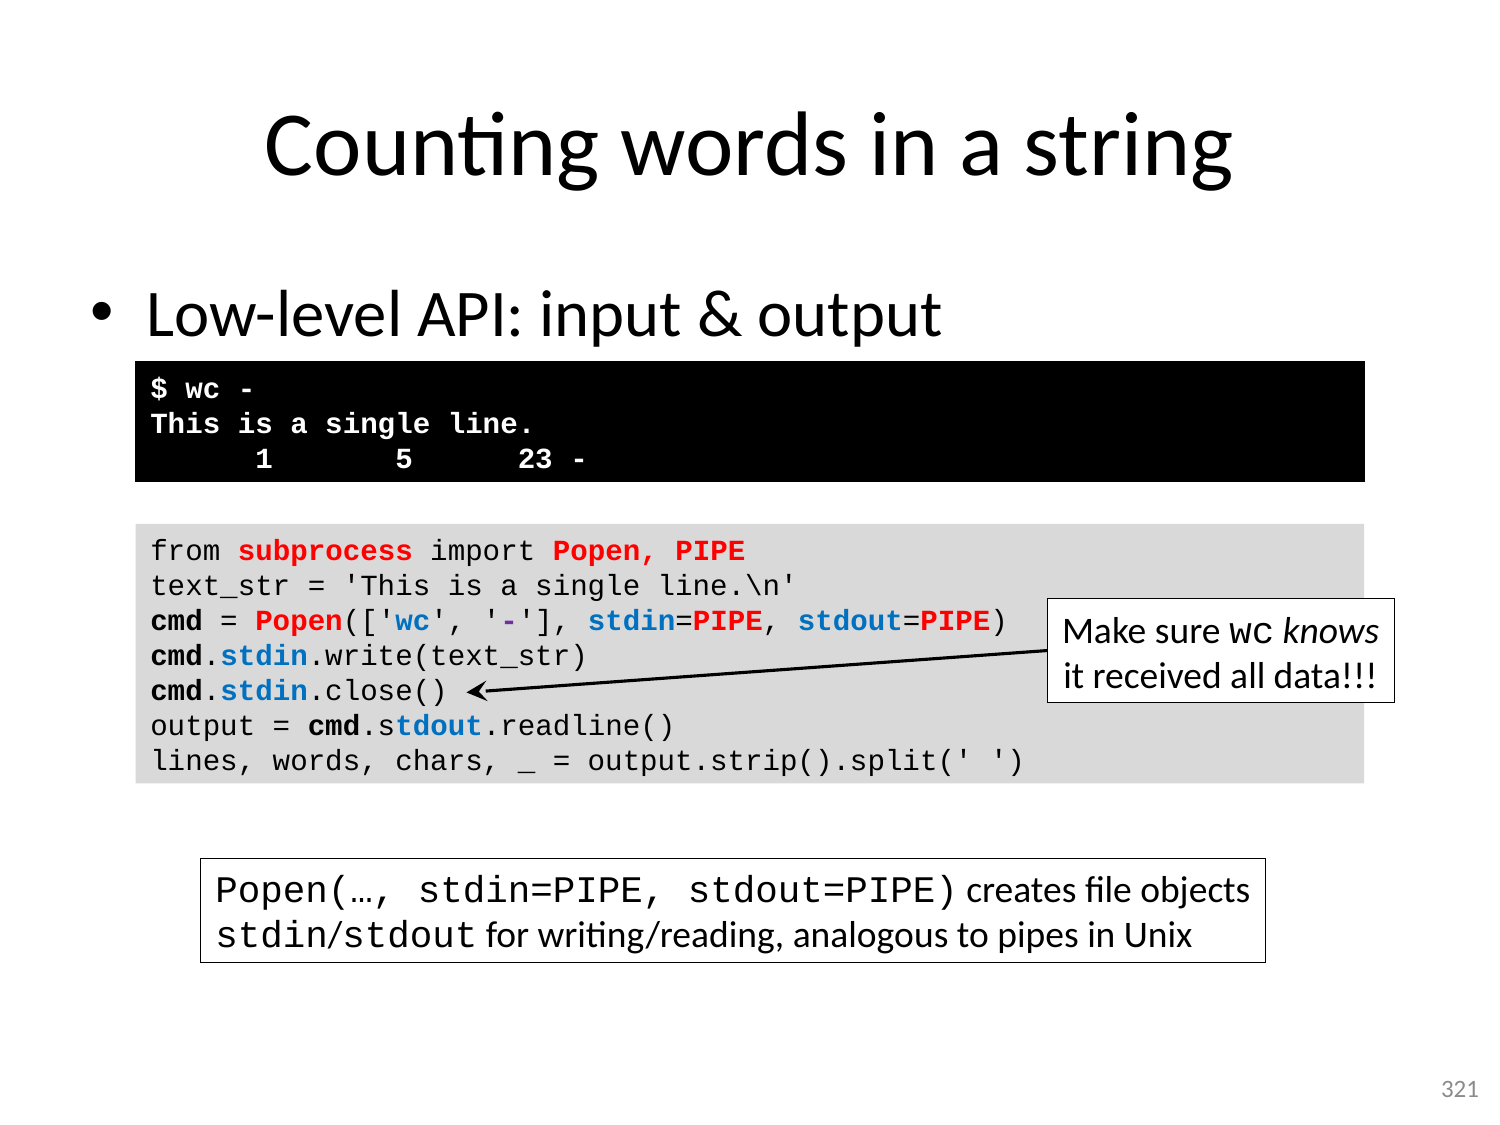

# Counting words in a string
Low-level API: input & output

$ wc -
This is a single line.
      1       5      23 -
from subprocess import Popen, PIPE
text_str = 'This is a single line.\n'
cmd = Popen(['wc', '-'], stdin=PIPE, stdout=PIPE)
cmd.stdin.write(text_str)
cmd.stdin.close()
output = cmd.stdout.readline()
lines, words, chars, _ = output.strip().split(' ')
Make sure wc knows
it received all data!!!
Popen(…, stdin=PIPE, stdout=PIPE) creates file objects
stdin/stdout for writing/reading, analogous to pipes in Unix
321